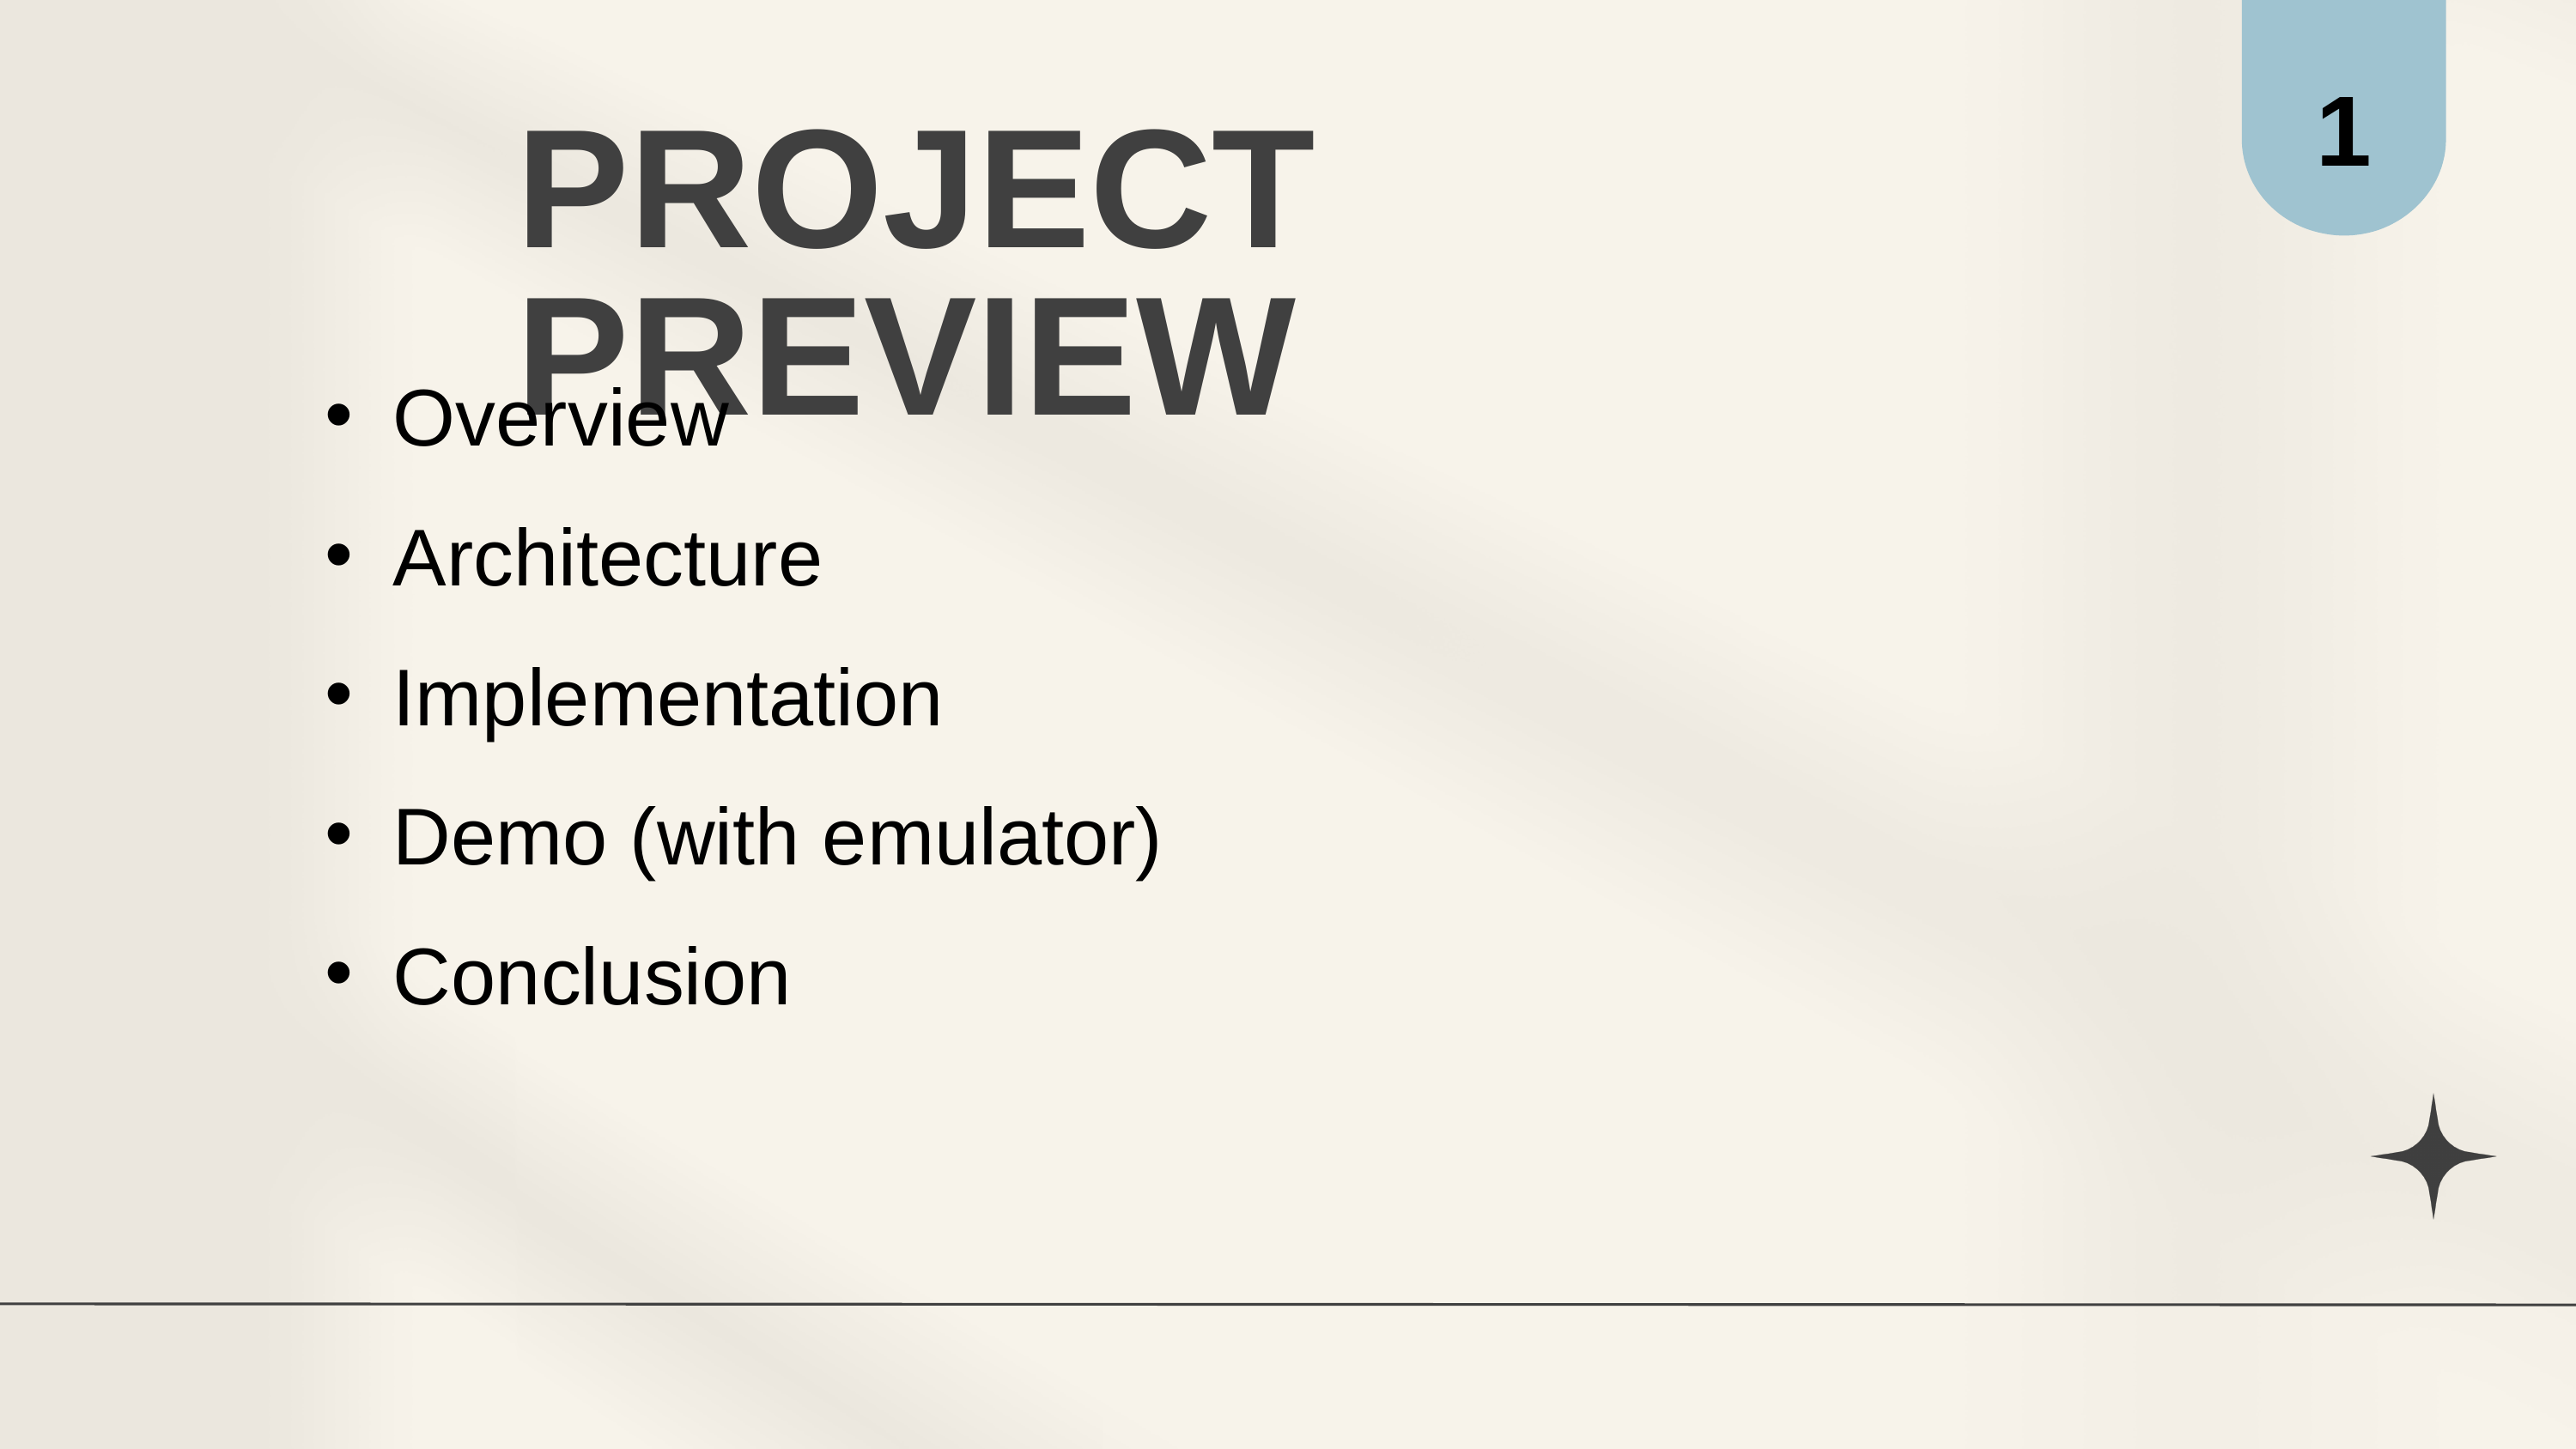

1
PROJECT PREVIEW
Overview
Architecture
Implementation
Demo (with emulator)
Conclusion